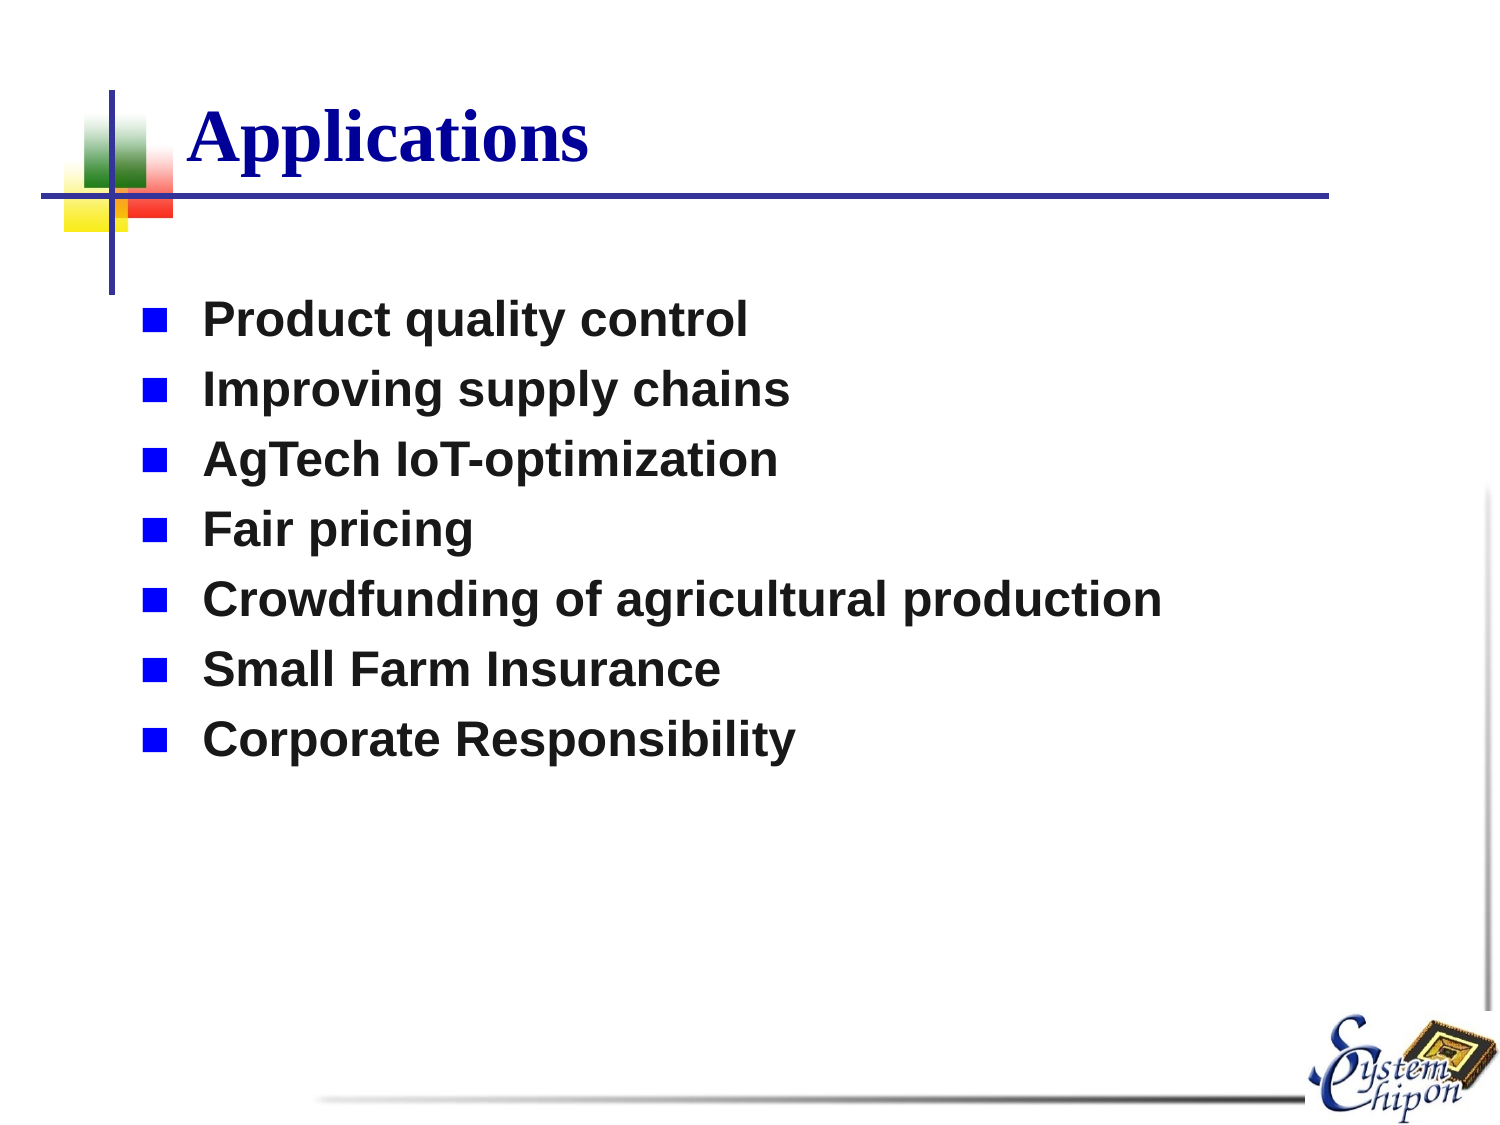

# Applications
Product quality control
Improving supply chains
AgTech IoT-optimization
Fair pricing
Crowdfunding of agricultural production
Small Farm Insurance
Corporate Responsibility